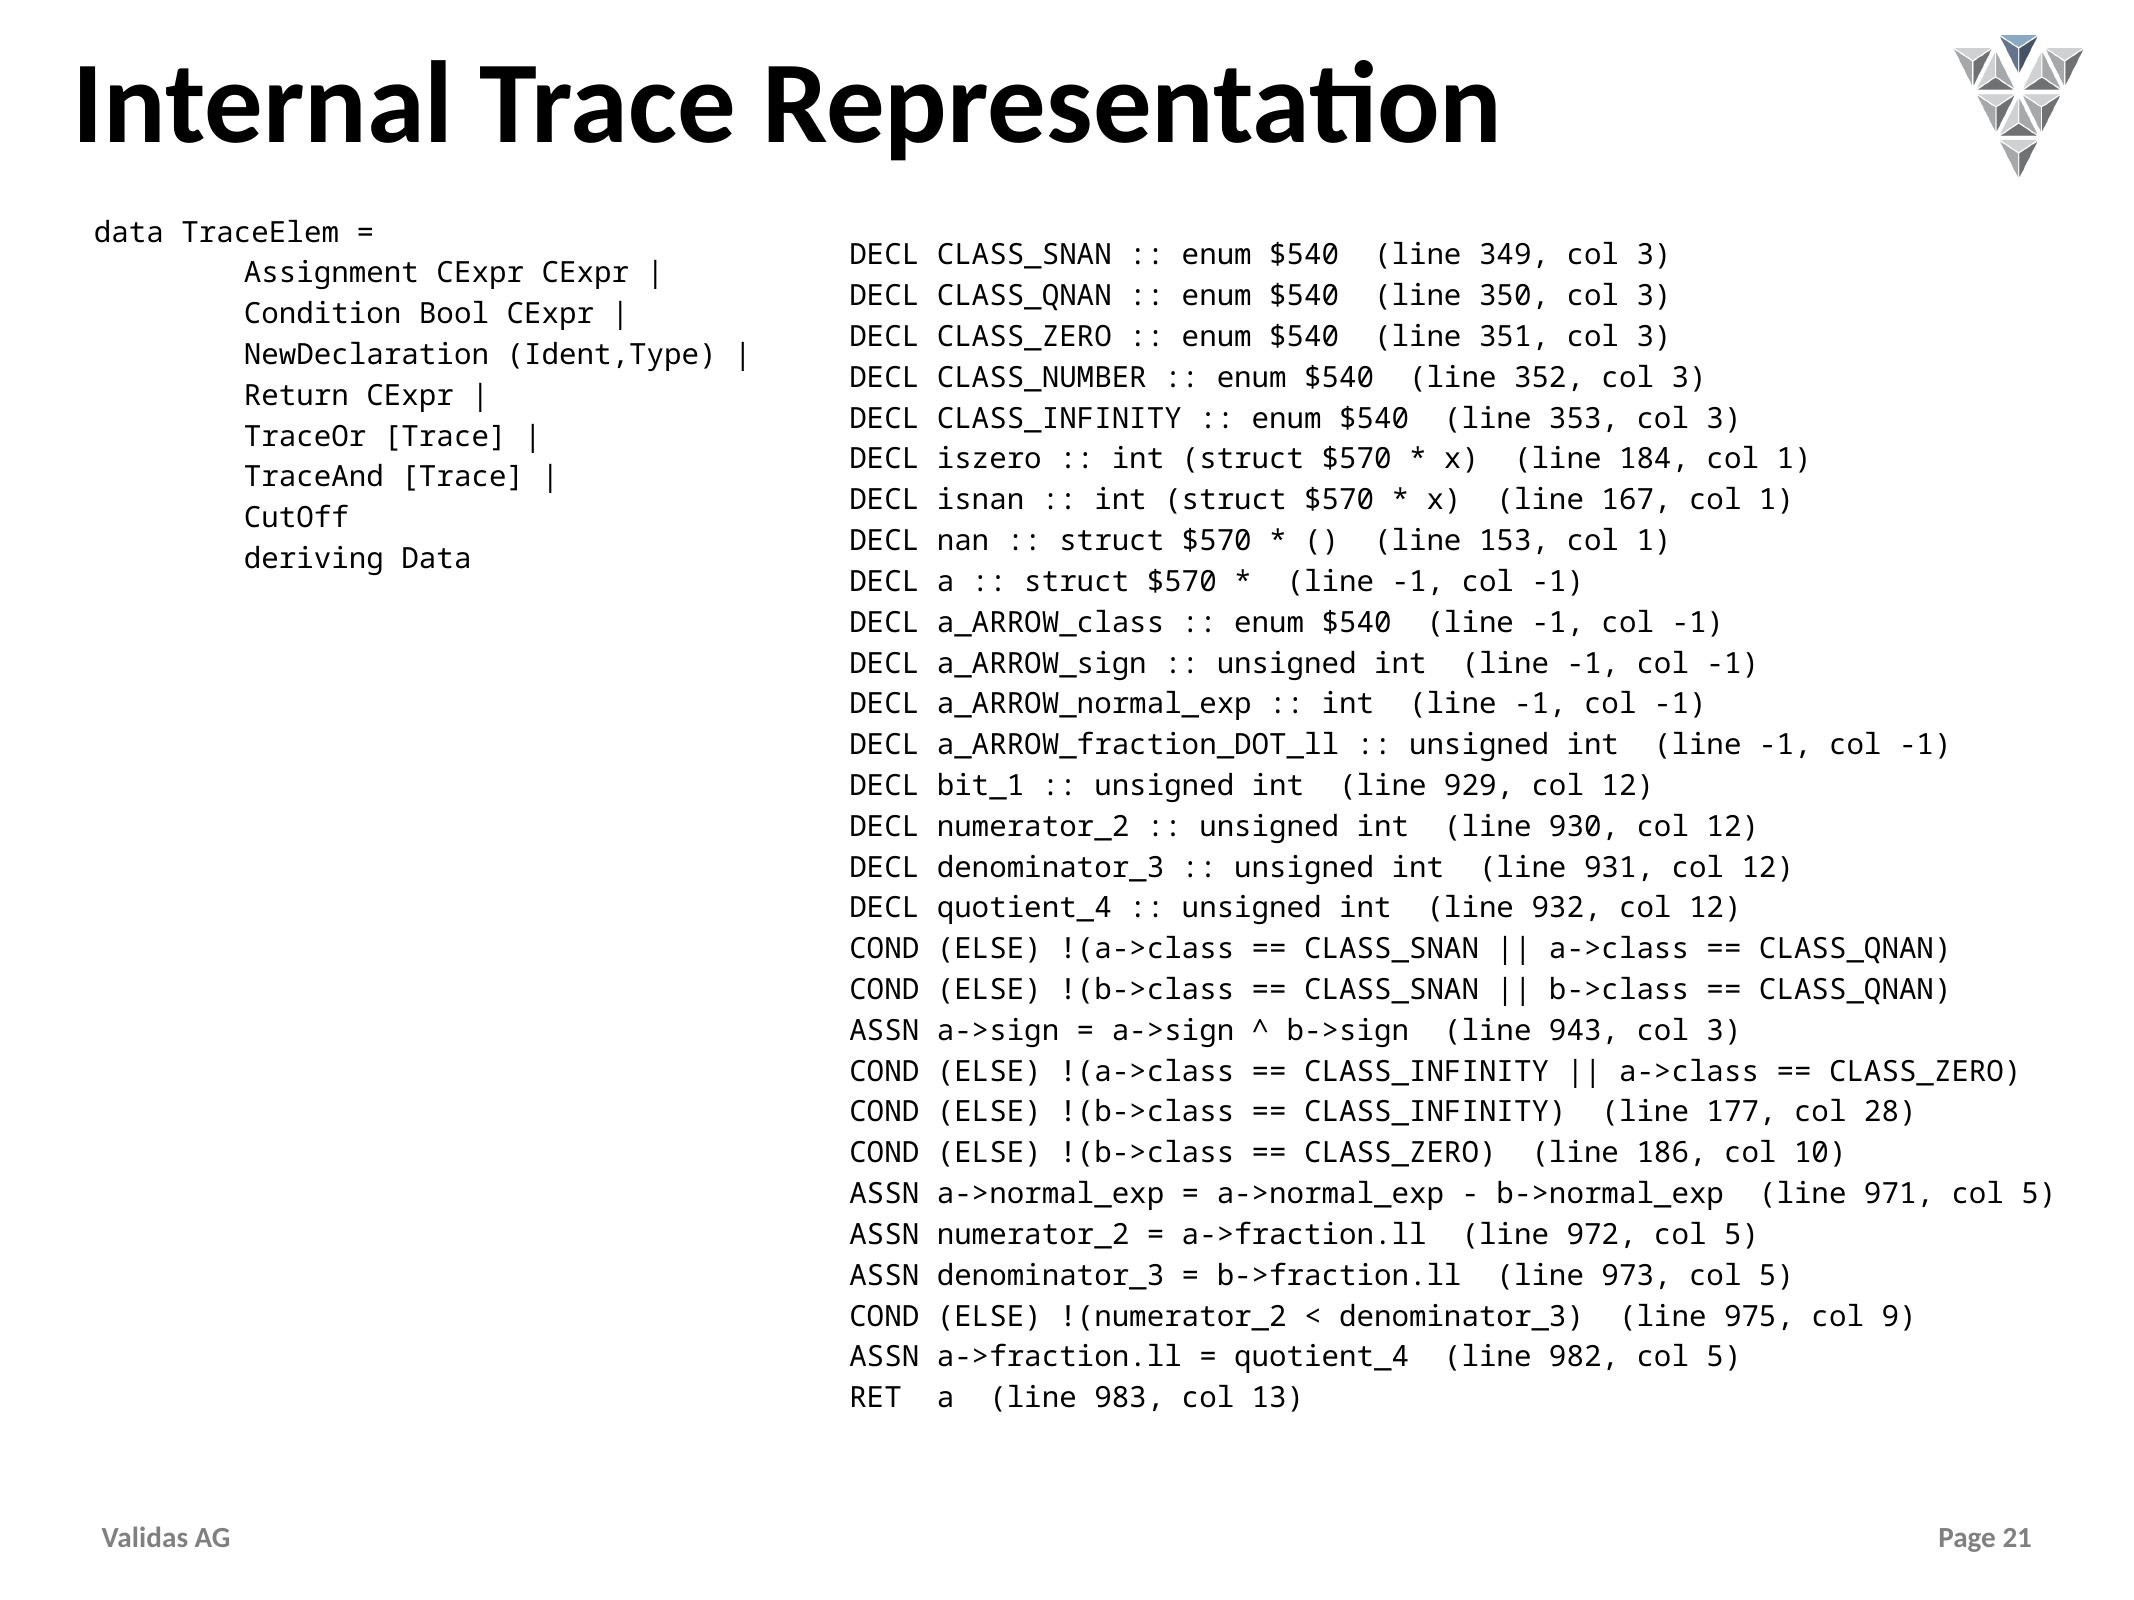

# Internal Trace Representation
data TraceElem =
	Assignment CExpr CExpr |
	Condition Bool CExpr |
	NewDeclaration (Ident,Type) |
	Return CExpr |
	TraceOr [Trace] |
	TraceAnd [Trace] |
	CutOff
	deriving Data

DECL CLASS_SNAN :: enum $540  (line 349, col 3)
DECL CLASS_QNAN :: enum $540  (line 350, col 3)
DECL CLASS_ZERO :: enum $540  (line 351, col 3)
DECL CLASS_NUMBER :: enum $540  (line 352, col 3)
DECL CLASS_INFINITY :: enum $540  (line 353, col 3)
DECL iszero :: int (struct $570 * x)  (line 184, col 1)
DECL isnan :: int (struct $570 * x)  (line 167, col 1)
DECL nan :: struct $570 * ()  (line 153, col 1)
DECL a :: struct $570 *  (line -1, col -1)
DECL a_ARROW_class :: enum $540  (line -1, col -1)
DECL a_ARROW_sign :: unsigned int  (line -1, col -1)
DECL a_ARROW_normal_exp :: int  (line -1, col -1)
DECL a_ARROW_fraction_DOT_ll :: unsigned int  (line -1, col -1)
DECL bit_1 :: unsigned int  (line 929, col 12)
DECL numerator_2 :: unsigned int  (line 930, col 12)
DECL denominator_3 :: unsigned int  (line 931, col 12)
DECL quotient_4 :: unsigned int  (line 932, col 12)
COND (ELSE) !(a->class == CLASS_SNAN || a->class == CLASS_QNAN)
COND (ELSE) !(b->class == CLASS_SNAN || b->class == CLASS_QNAN)
ASSN a->sign = a->sign ^ b->sign  (line 943, col 3)
COND (ELSE) !(a->class == CLASS_INFINITY || a->class == CLASS_ZERO)
COND (ELSE) !(b->class == CLASS_INFINITY)  (line 177, col 28)
COND (ELSE) !(b->class == CLASS_ZERO)  (line 186, col 10)
ASSN a->normal_exp = a->normal_exp - b->normal_exp  (line 971, col 5)
ASSN numerator_2 = a->fraction.ll  (line 972, col 5)
ASSN denominator_3 = b->fraction.ll  (line 973, col 5)
COND (ELSE) !(numerator_2 < denominator_3)  (line 975, col 9)
ASSN a->fraction.ll = quotient_4  (line 982, col 5)
RET  a  (line 983, col 13)